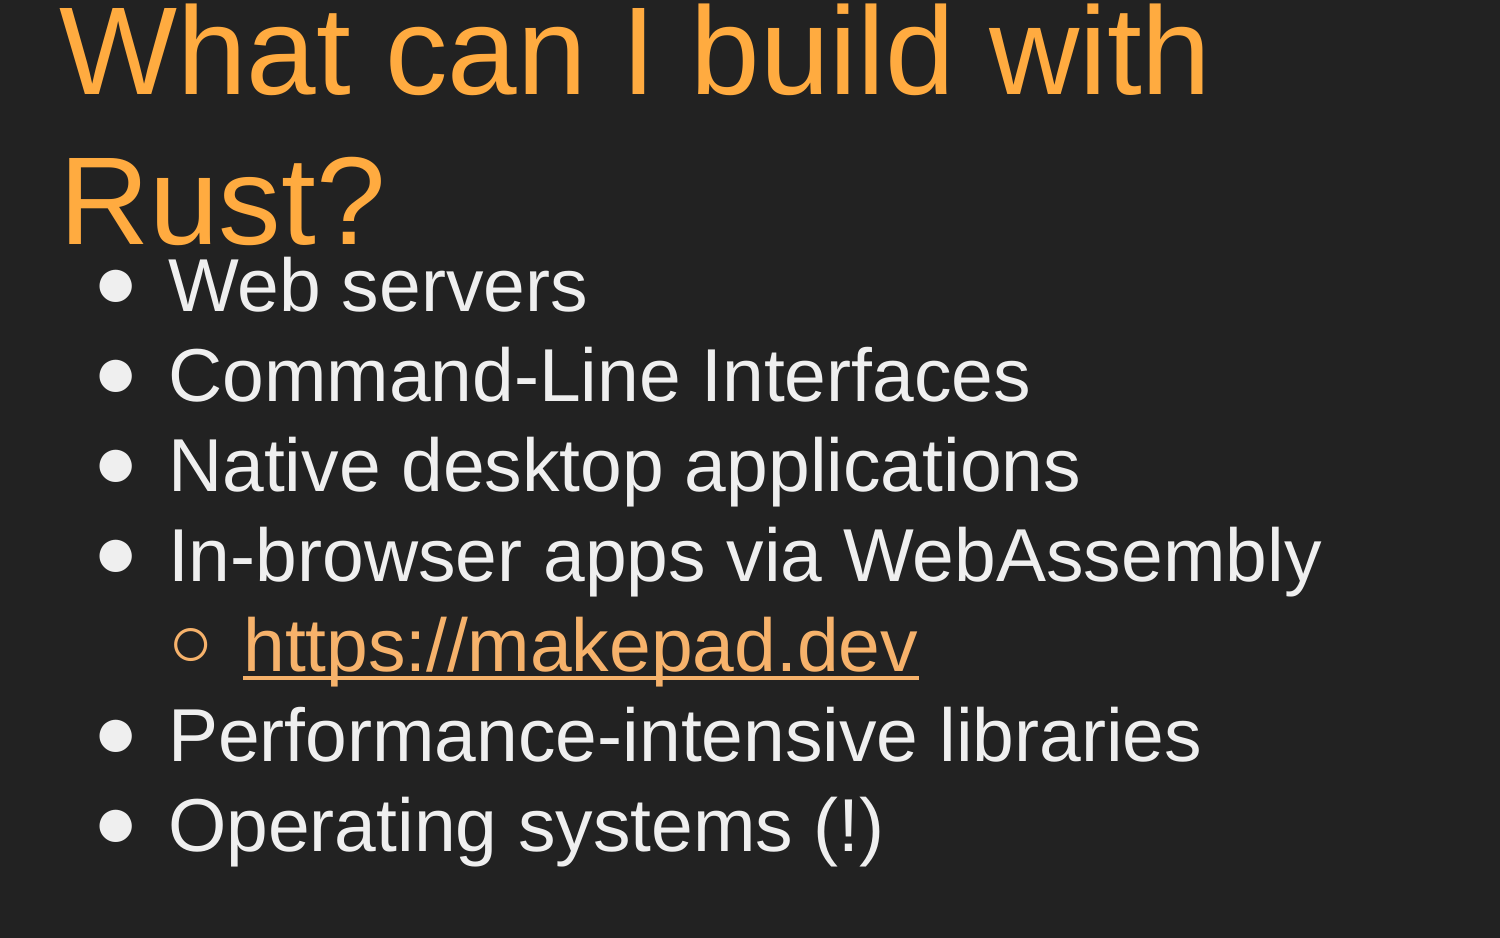

What can I build with Rust?
Web servers
Command-Line Interfaces
Native desktop applications
In-browser apps via WebAssembly
https://makepad.dev
Performance-intensive libraries
Operating systems (!)